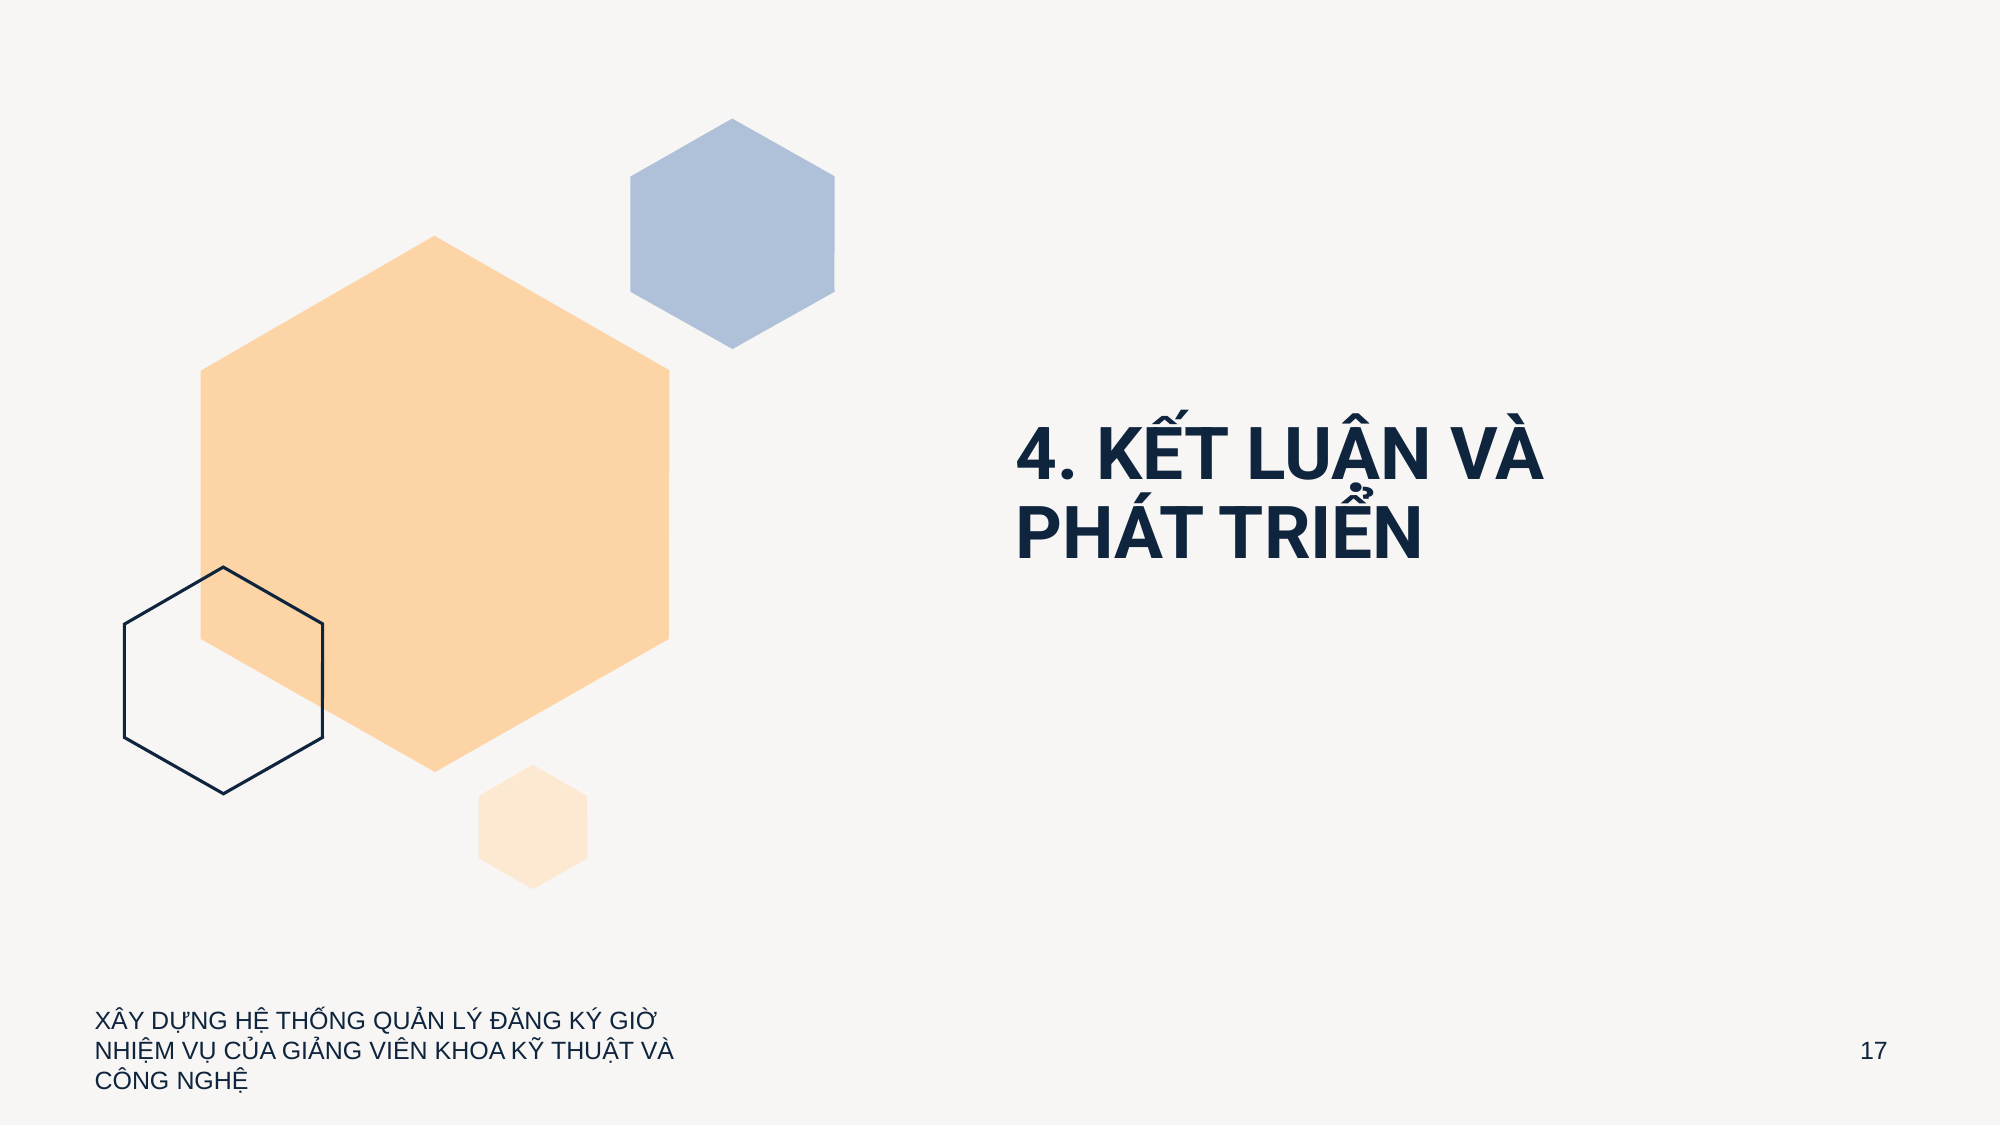

# 4. KẾT LUẬN VÀ PHÁT TRIỂN

XÂY DỰNG HỆ THỐNG QUẢN LÝ ĐĂNG KÝ GIỜ NHIỆM VỤ CỦA GIẢNG VIÊN KHOA KỸ THUẬT VÀ CÔNG NGHỆ
17